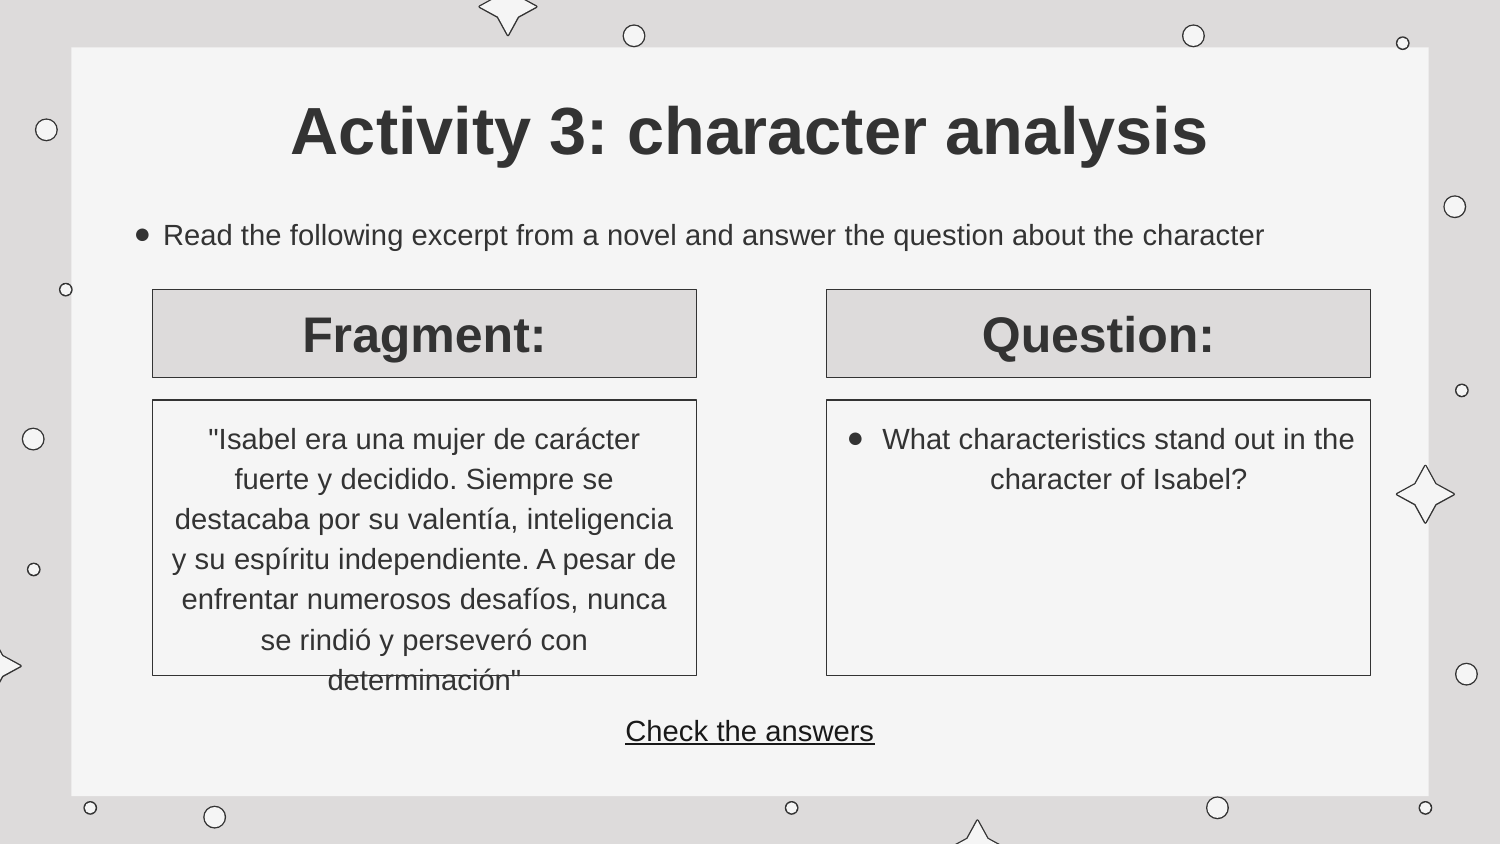

# Activity 3: character analysis
Read the following excerpt from a novel and answer the question about the character
Fragment:
Question:
"Isabel era una mujer de carácter fuerte y decidido. Siempre se destacaba por su valentía, inteligencia y su espíritu independiente. A pesar de enfrentar numerosos desafíos, nunca se rindió y perseveró con determinación"
What characteristics stand out in the character of Isabel?

Check the answers